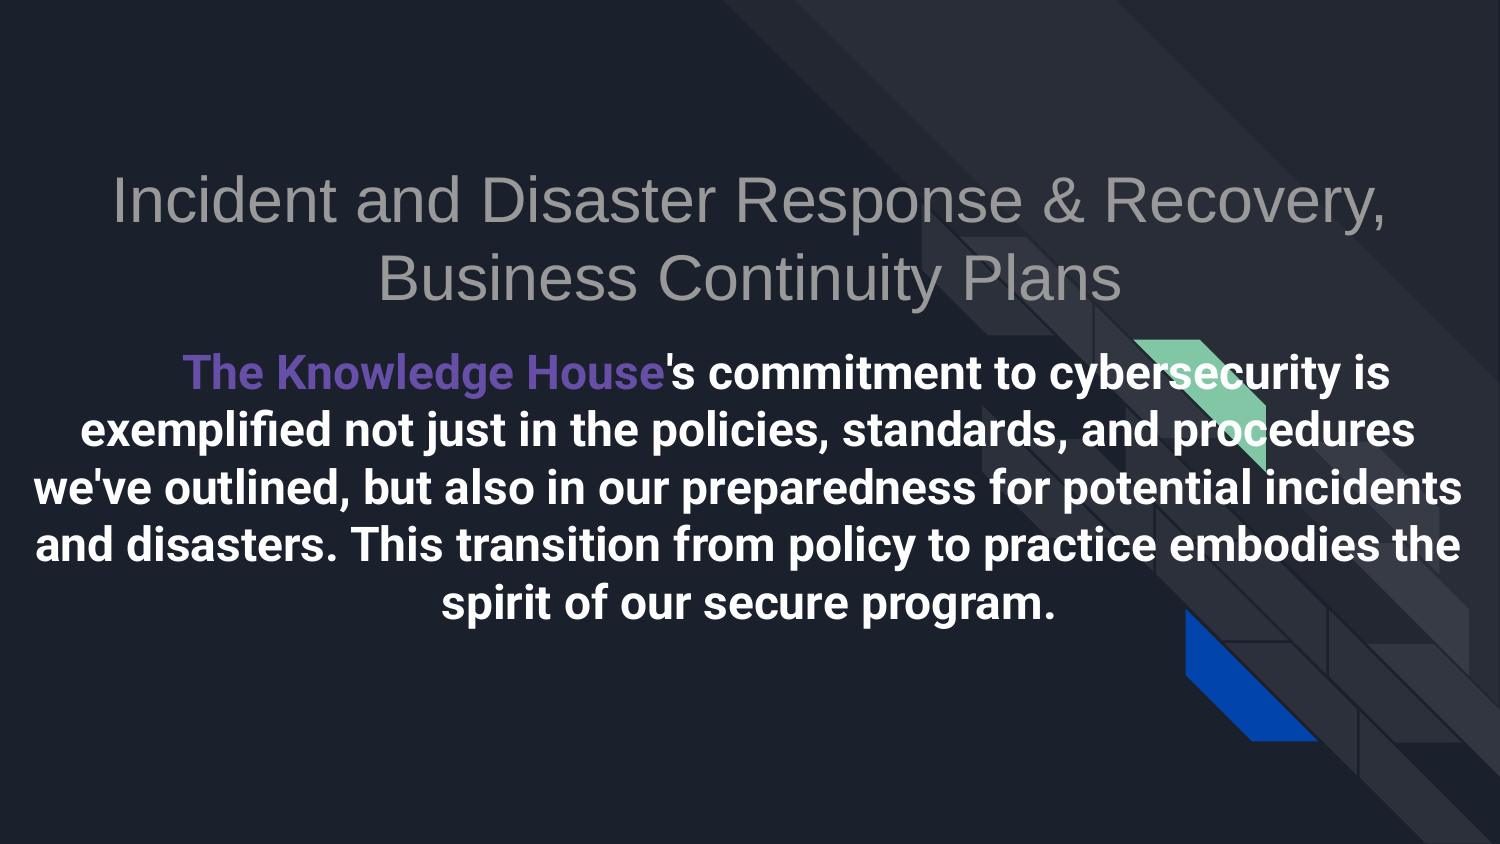

# Incident and Disaster Response & Recovery, Business Continuity Plans

The Knowledge House's commitment to cybersecurity is exemplified not just in the policies, standards, and procedures we've outlined, but also in our preparedness for potential incidents and disasters. This transition from policy to practice embodies the spirit of our secure program.